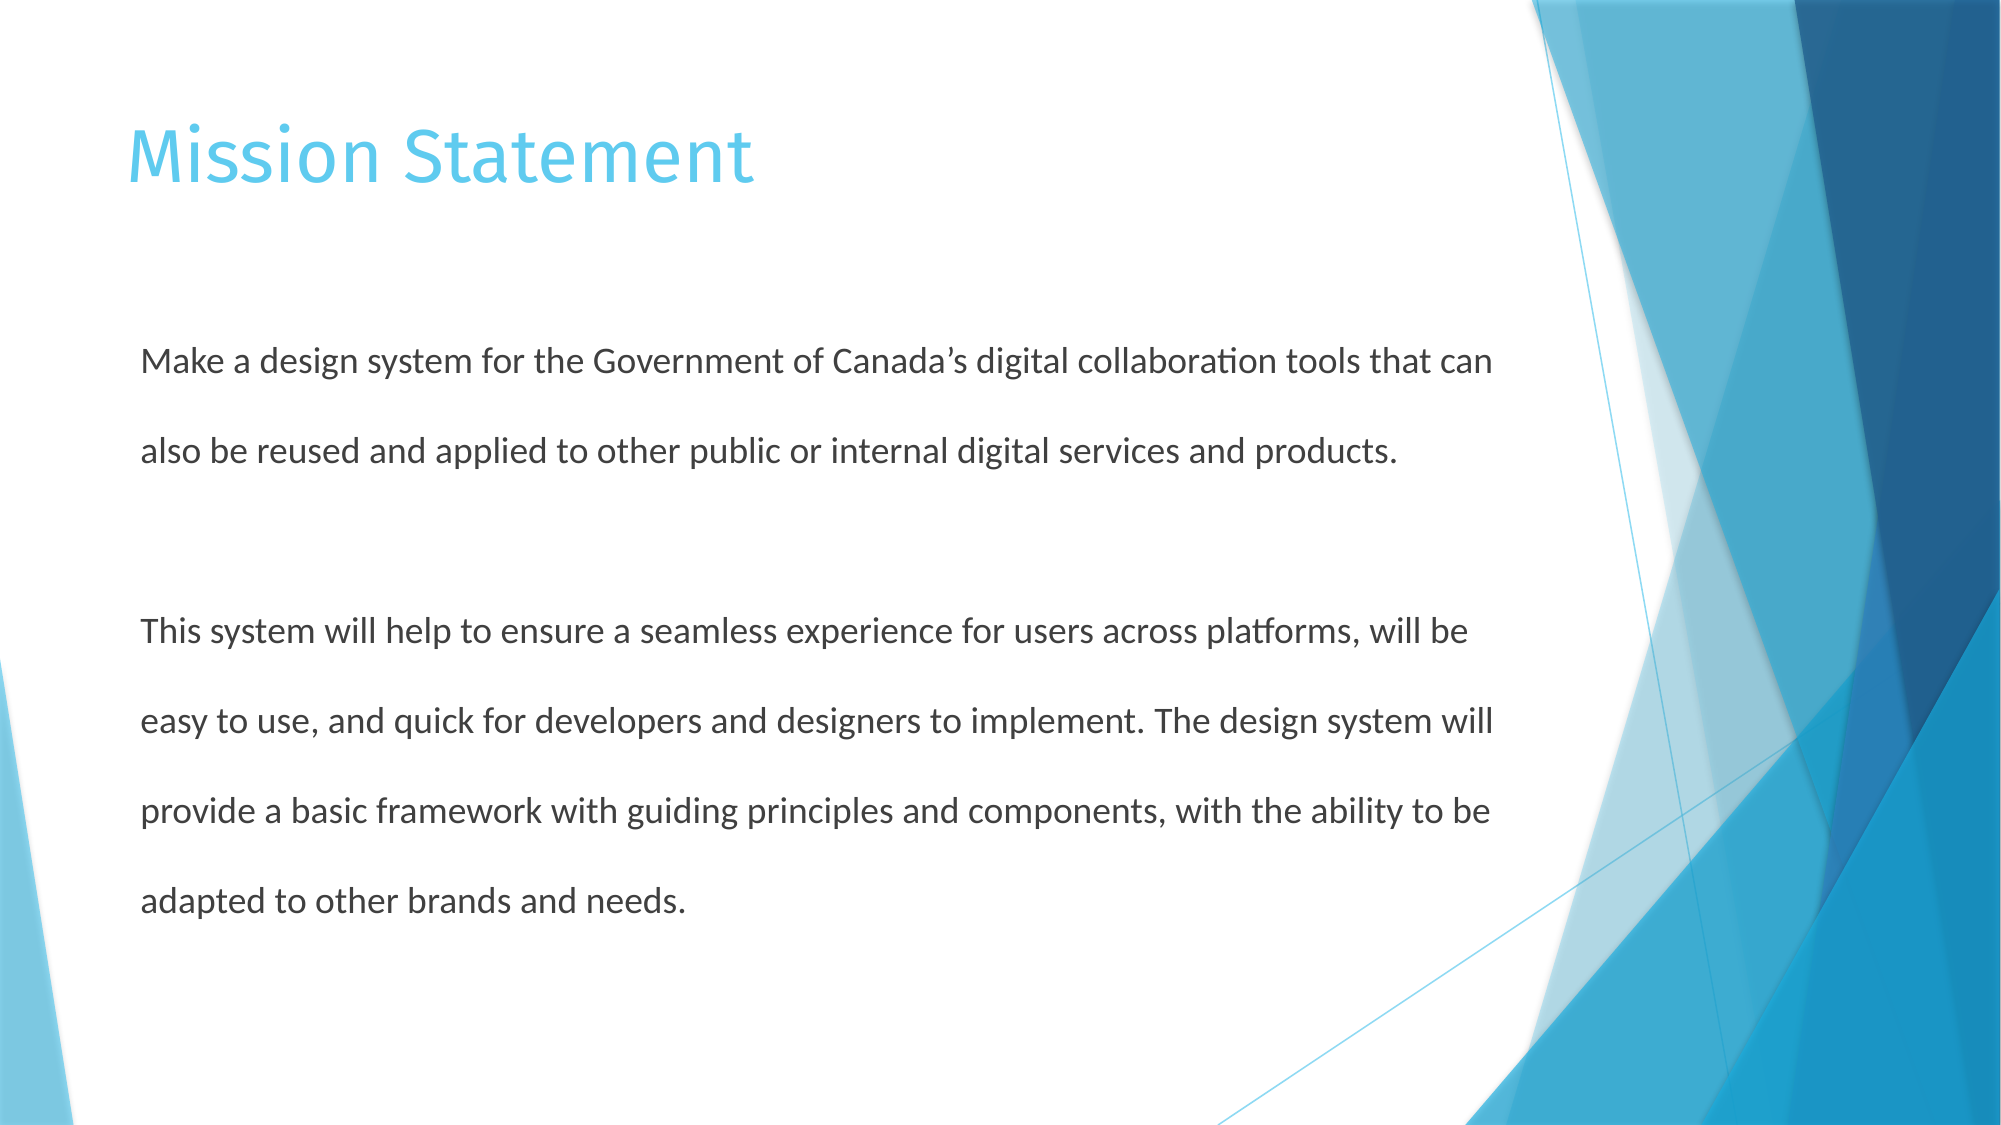

# Mission Statement
Make a design system for the Government of Canada’s digital collaboration tools that can also be reused and applied to other public or internal digital services and products.

This system will help to ensure a seamless experience for users across platforms, will be easy to use, and quick for developers and designers to implement. The design system will provide a basic framework with guiding principles and components, with the ability to be adapted to other brands and needs.